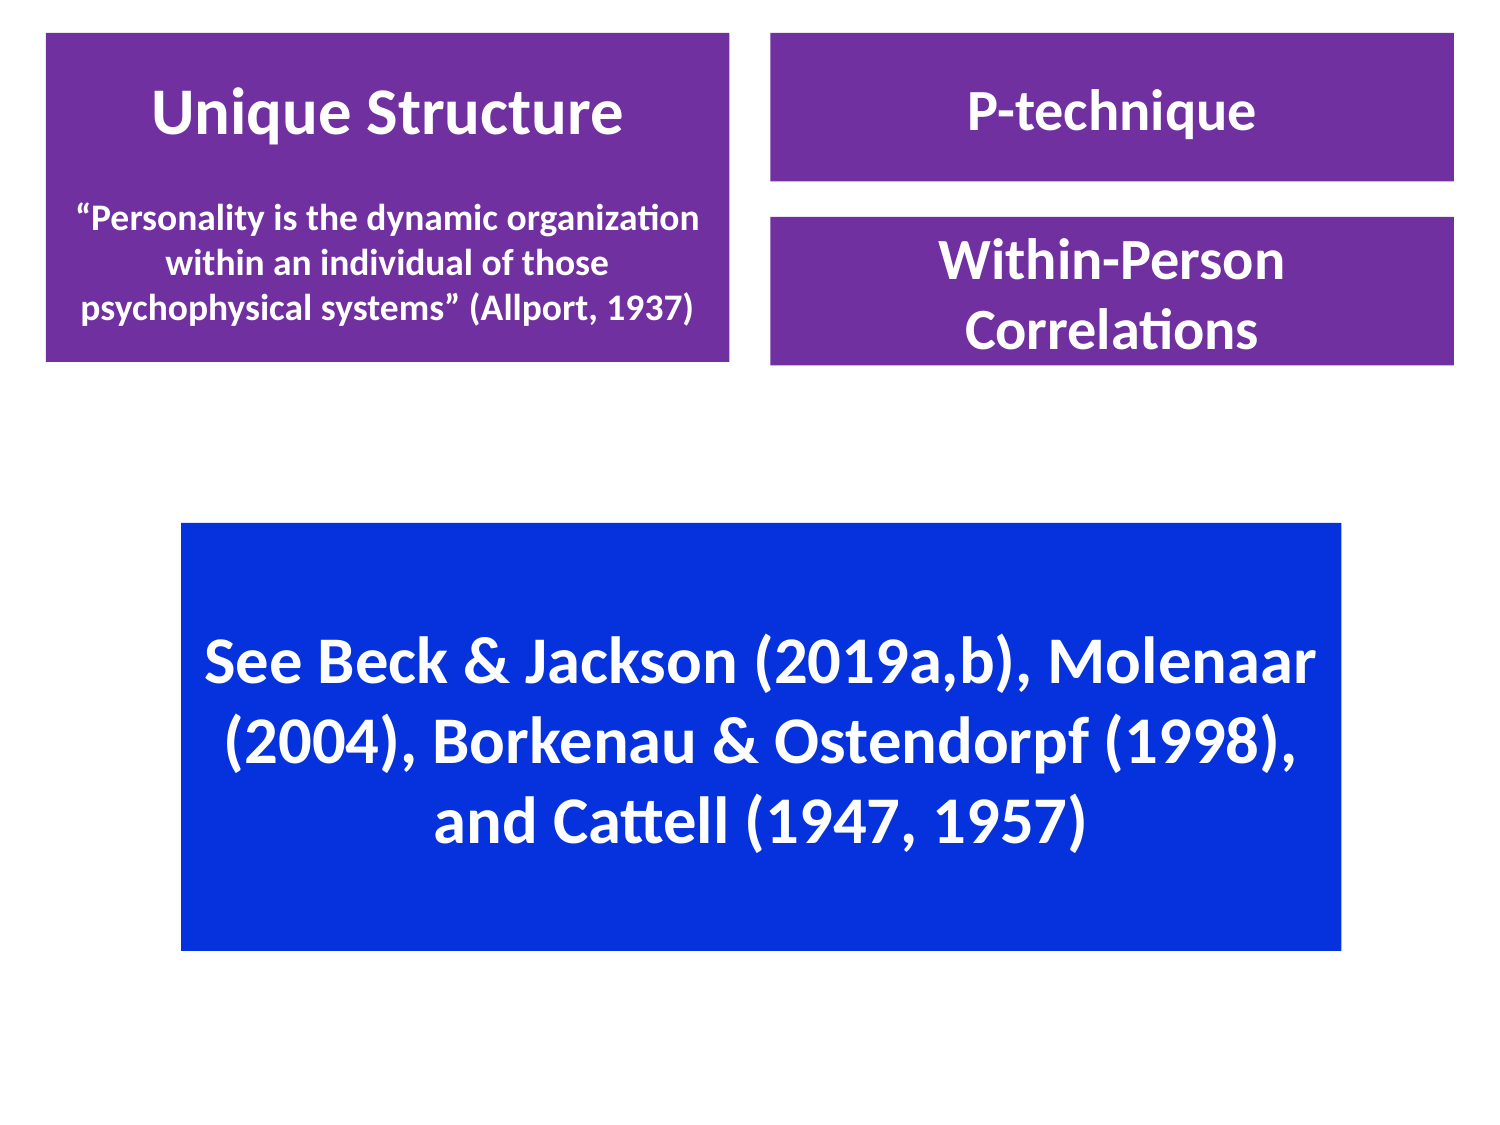

Unique Structure

“Personality is the dynamic organization within an individual of those psychophysical systems” (Allport, 1937)
P-technique
Within-Person Correlations
See Beck & Jackson (2019a,b), Molenaar (2004), Borkenau & Ostendorpf (1998), and Cattell (1947, 1957)